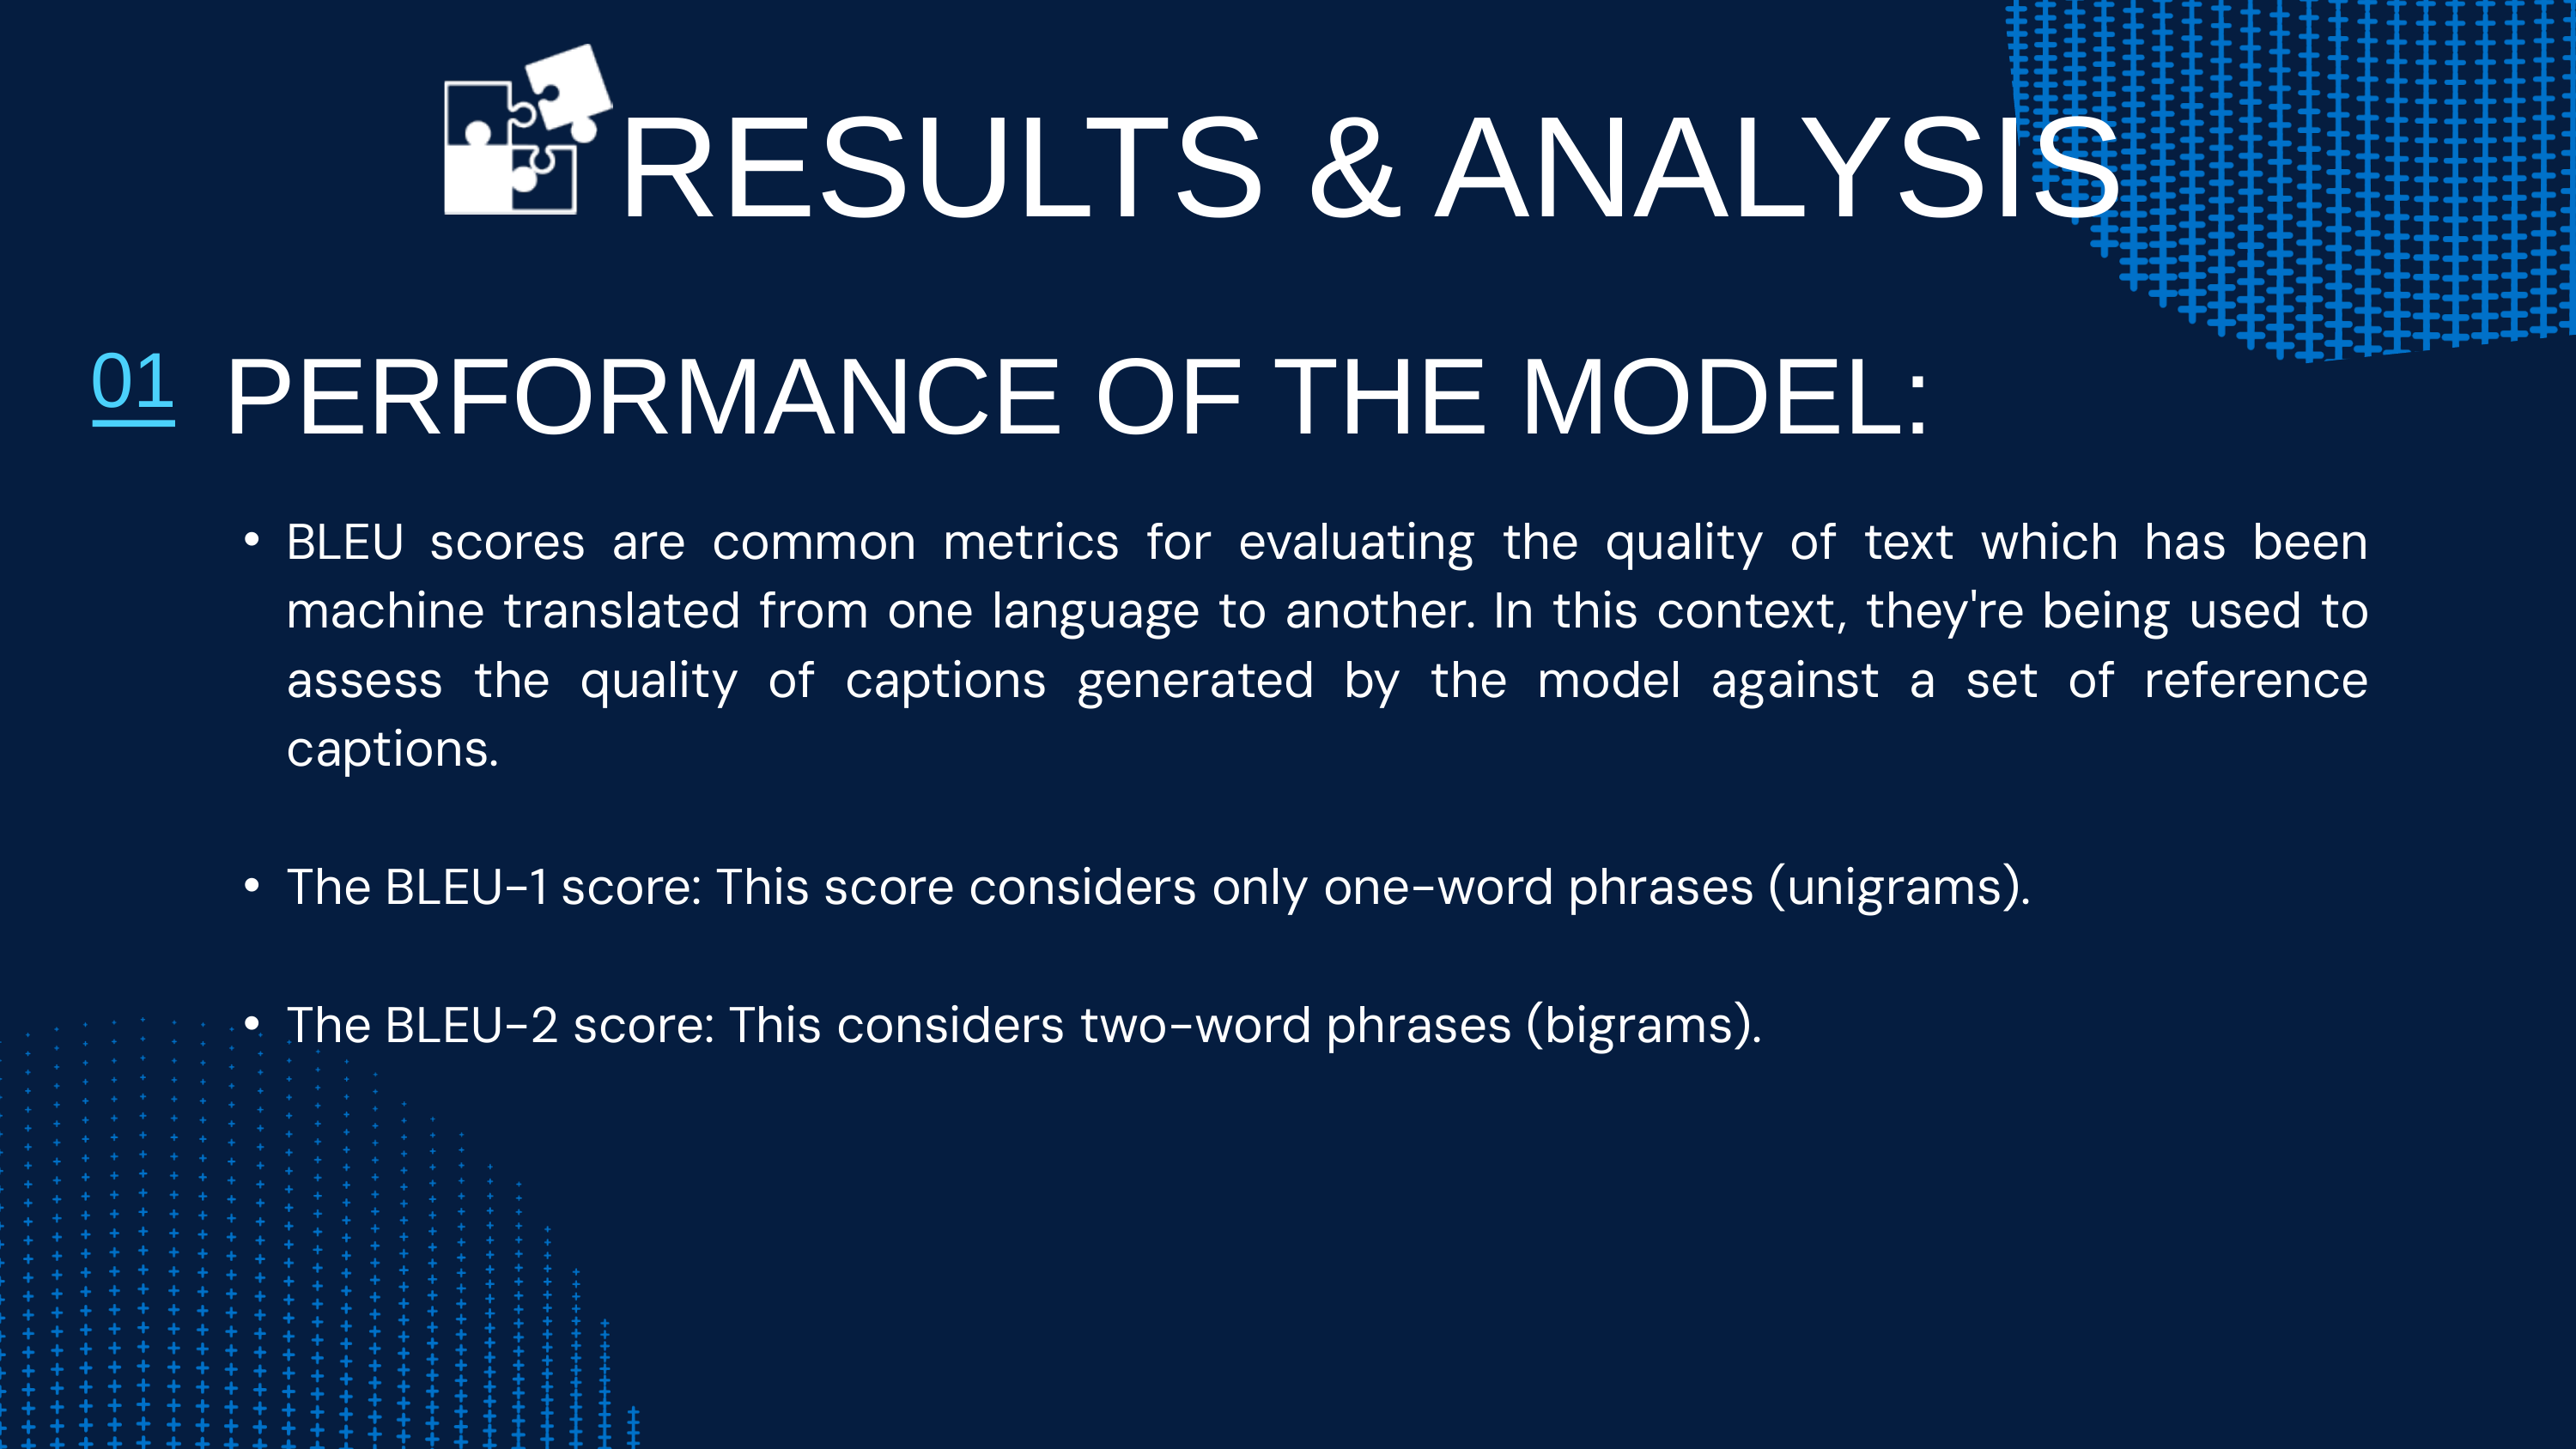

RESULTS & ANALYSIS
01
PERFORMANCE OF THE MODEL:

BLEU scores are common metrics for evaluating the quality of text which has been machine translated from one language to another. In this context, they're being used to assess the quality of captions generated by the model against a set of reference captions.

The BLEU-1 score: This score considers only one-word phrases (unigrams).

The BLEU-2 score: This considers two-word phrases (bigrams).